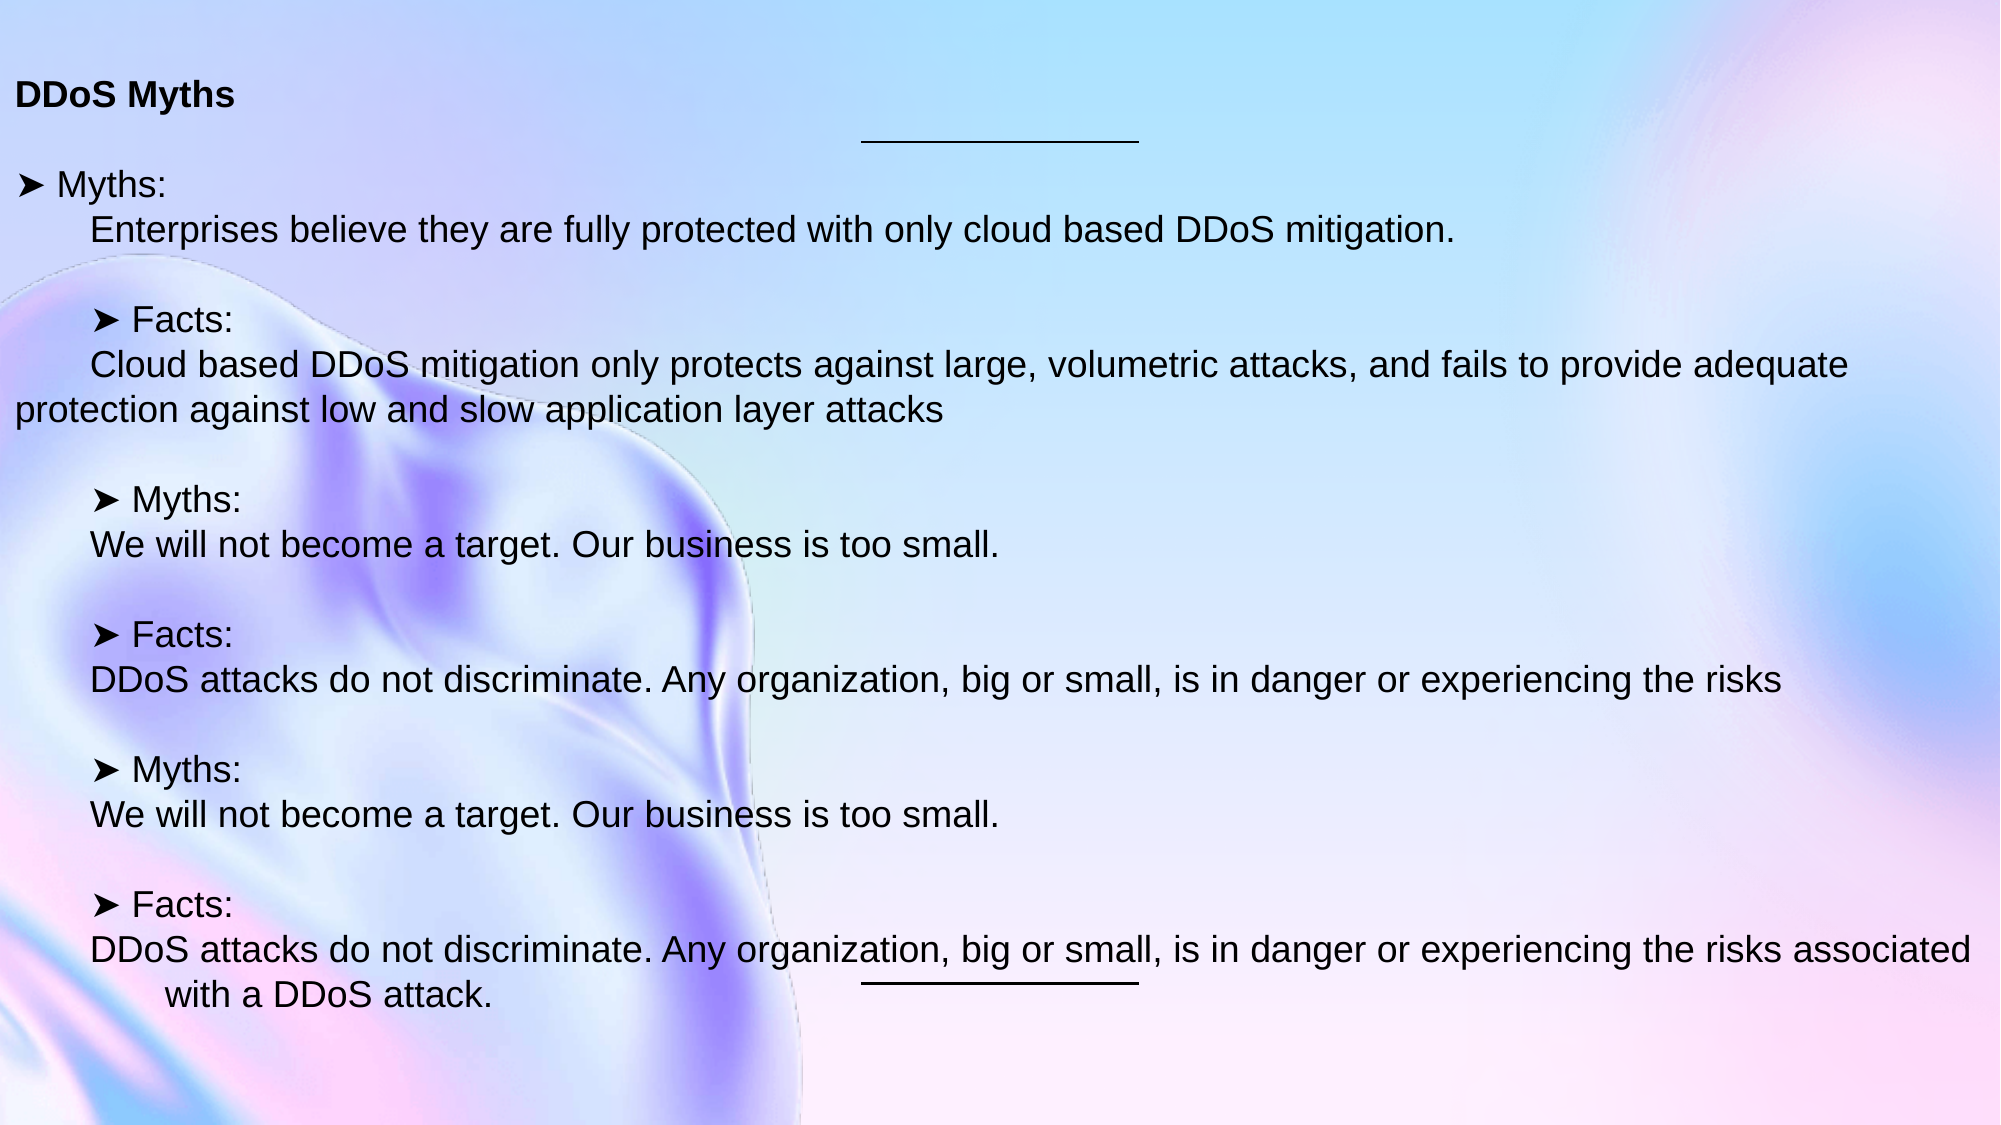

DDoS Myths

➤ Myths:
Enterprises believe they are fully protected with only cloud based DDoS mitigation.

➤ Facts:
Cloud based DDoS mitigation only protects against large, volumetric attacks, and fails to provide adequate 	protection against low and slow application layer attacks

➤ Myths:
We will not become a target. Our business is too small.

➤ Facts:
DDoS attacks do not discriminate. Any organization, big or small, is in danger or experiencing the risks

➤ Myths:
We will not become a target. Our business is too small.

➤ Facts:
DDoS attacks do not discriminate. Any organization, big or small, is in danger or experiencing the risks associated 	with a DDoS attack.

20